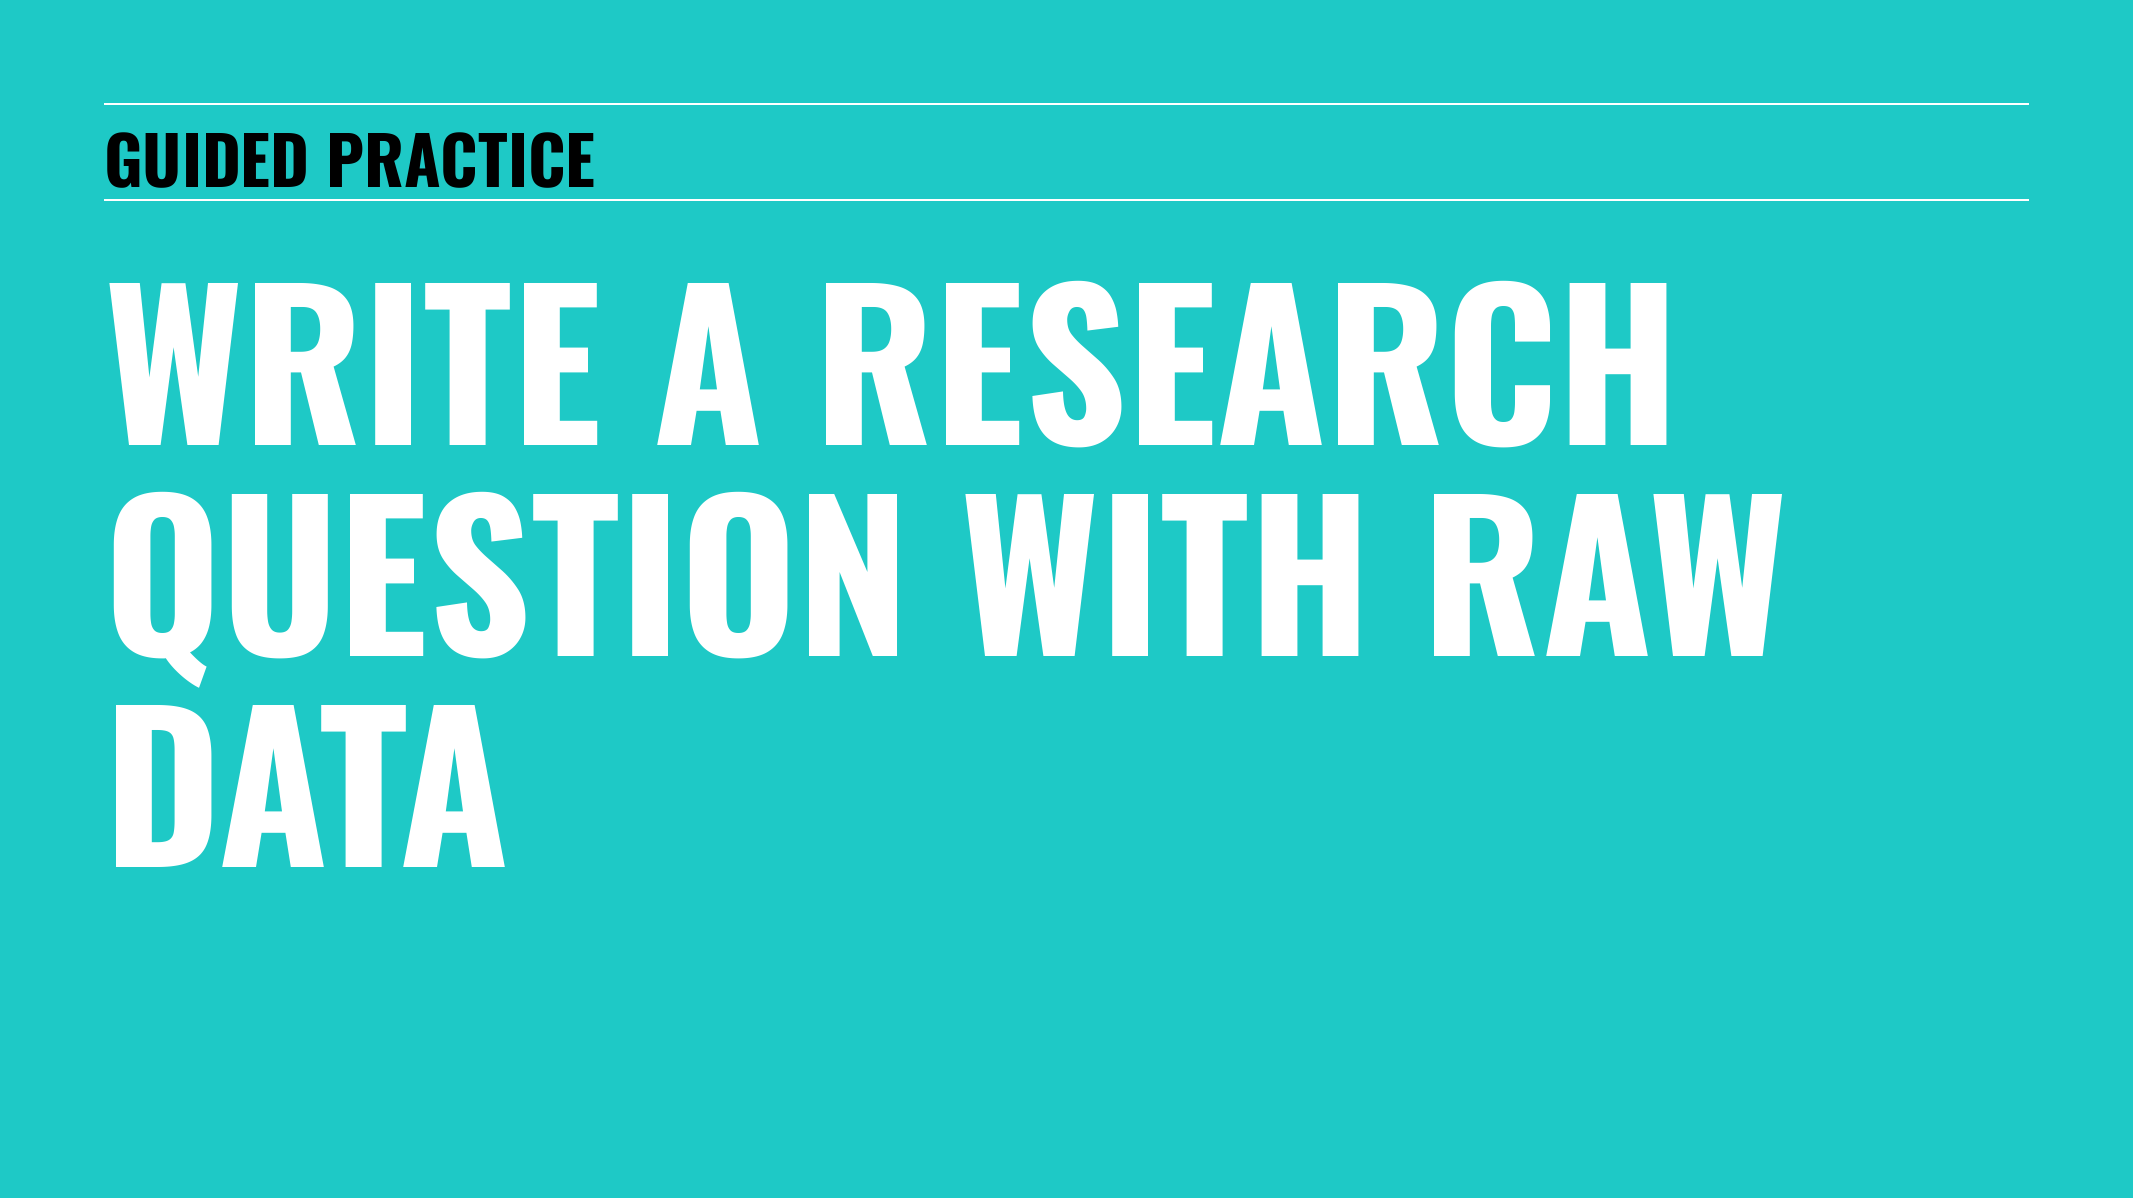

GUIDED PRACTICE

WRITE A RESEARCH QUESTION WITH RAW DATA